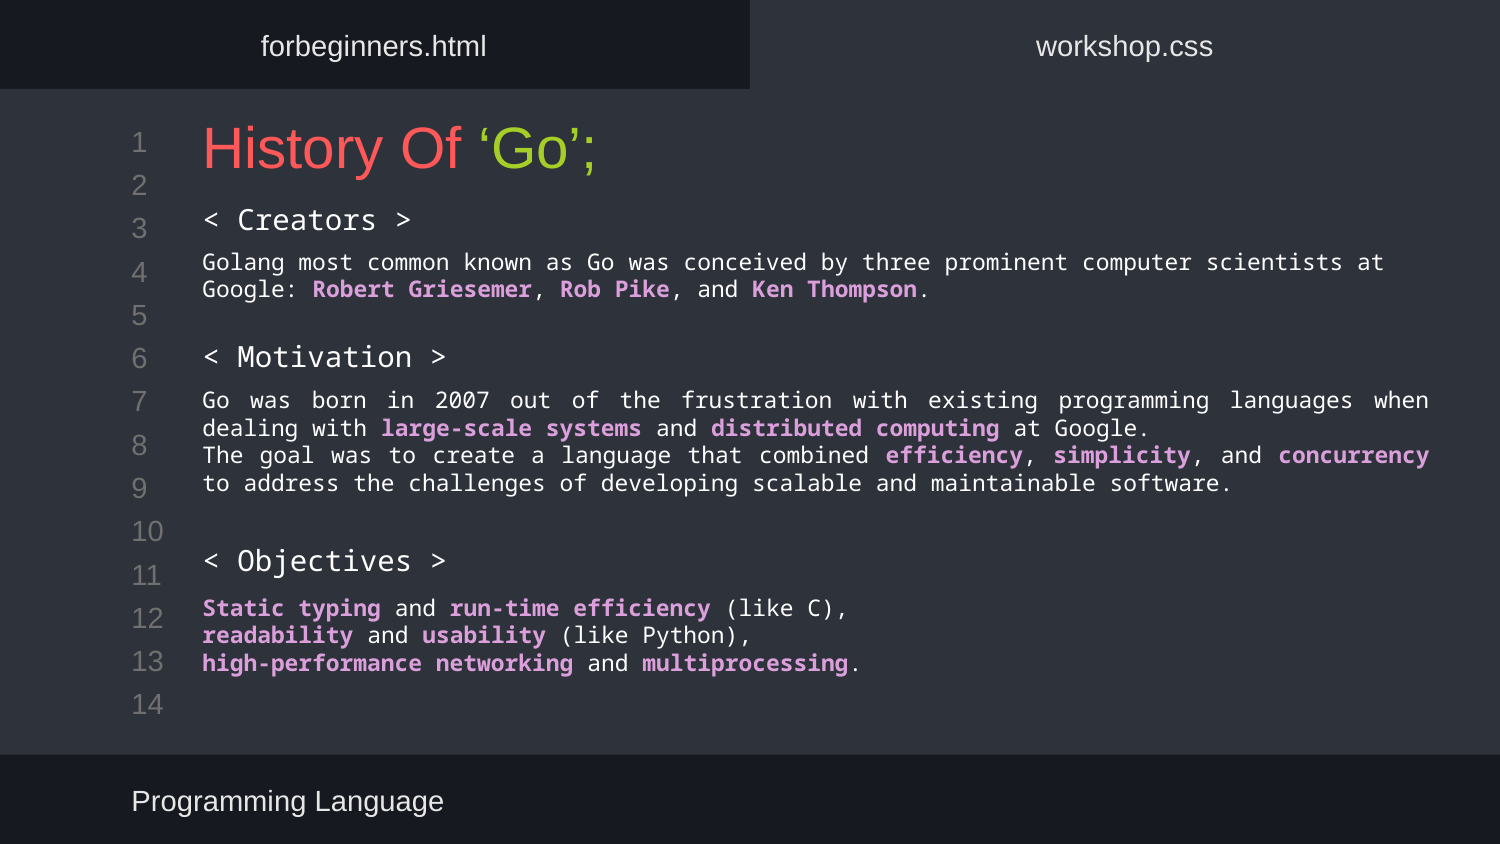

forbeginners.html
workshop.css
# History Of ‘Go’;
< Creators >
Golang most common known as Go was conceived by three prominent computer scientists at Google: Robert Griesemer, Rob Pike, and Ken Thompson.

< Motivation >
Go was born in 2007 out of the frustration with existing programming languages when dealing with large-scale systems and distributed computing at Google.
The goal was to create a language that combined efficiency, simplicity, and concurrency to address the challenges of developing scalable and maintainable software.
< Objectives >
Static typing and run-time efficiency (like C), readability and usability (like Python),
high-performance networking and multiprocessing.

Programming Language